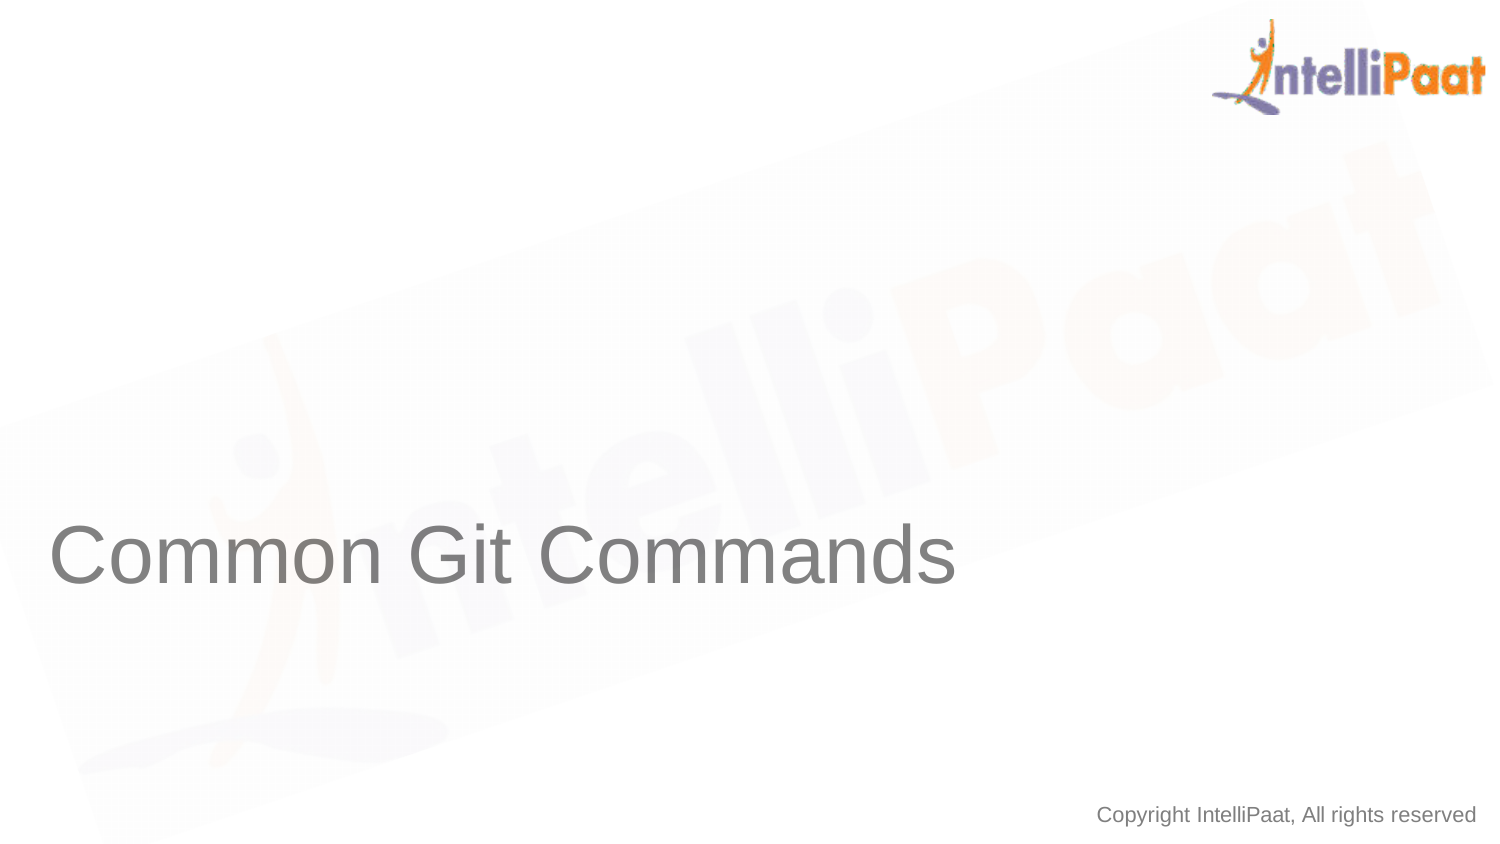

# Common Git Commands
Copyright IntelliPaat, All rights reserved